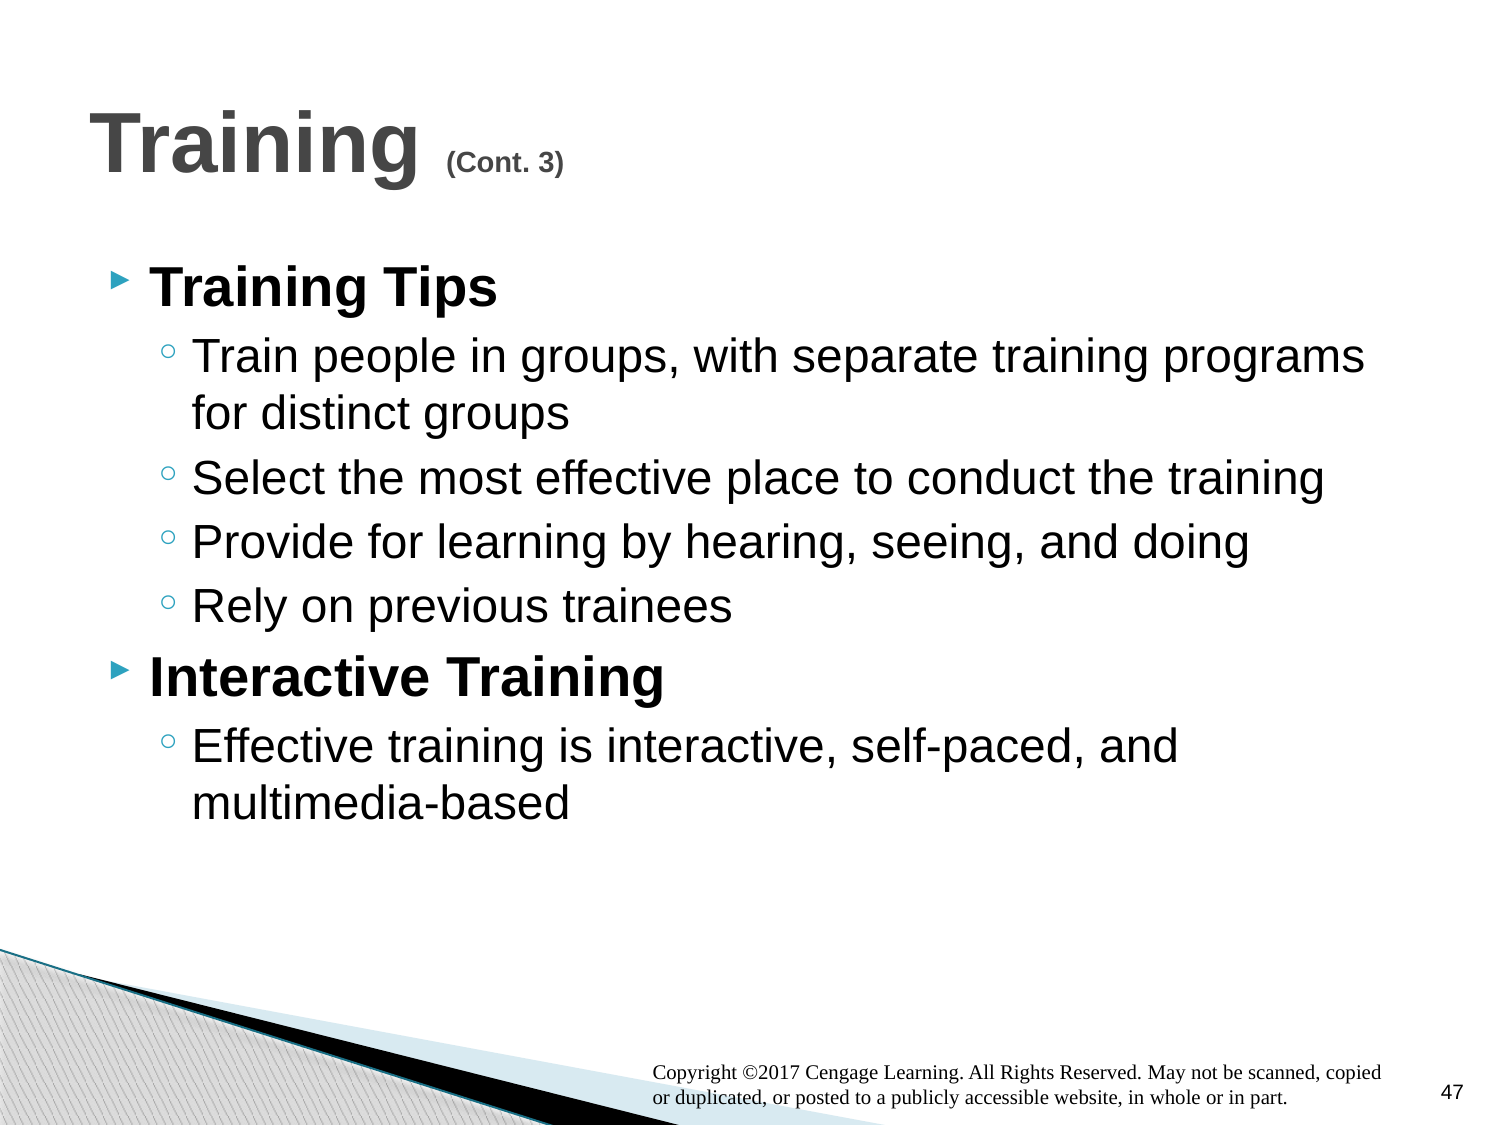

# Training (Cont. 3)
Training Tips
Train people in groups, with separate training programs for distinct groups
Select the most effective place to conduct the training
Provide for learning by hearing, seeing, and doing
Rely on previous trainees
Interactive Training
Effective training is interactive, self-paced, and multimedia-based
47